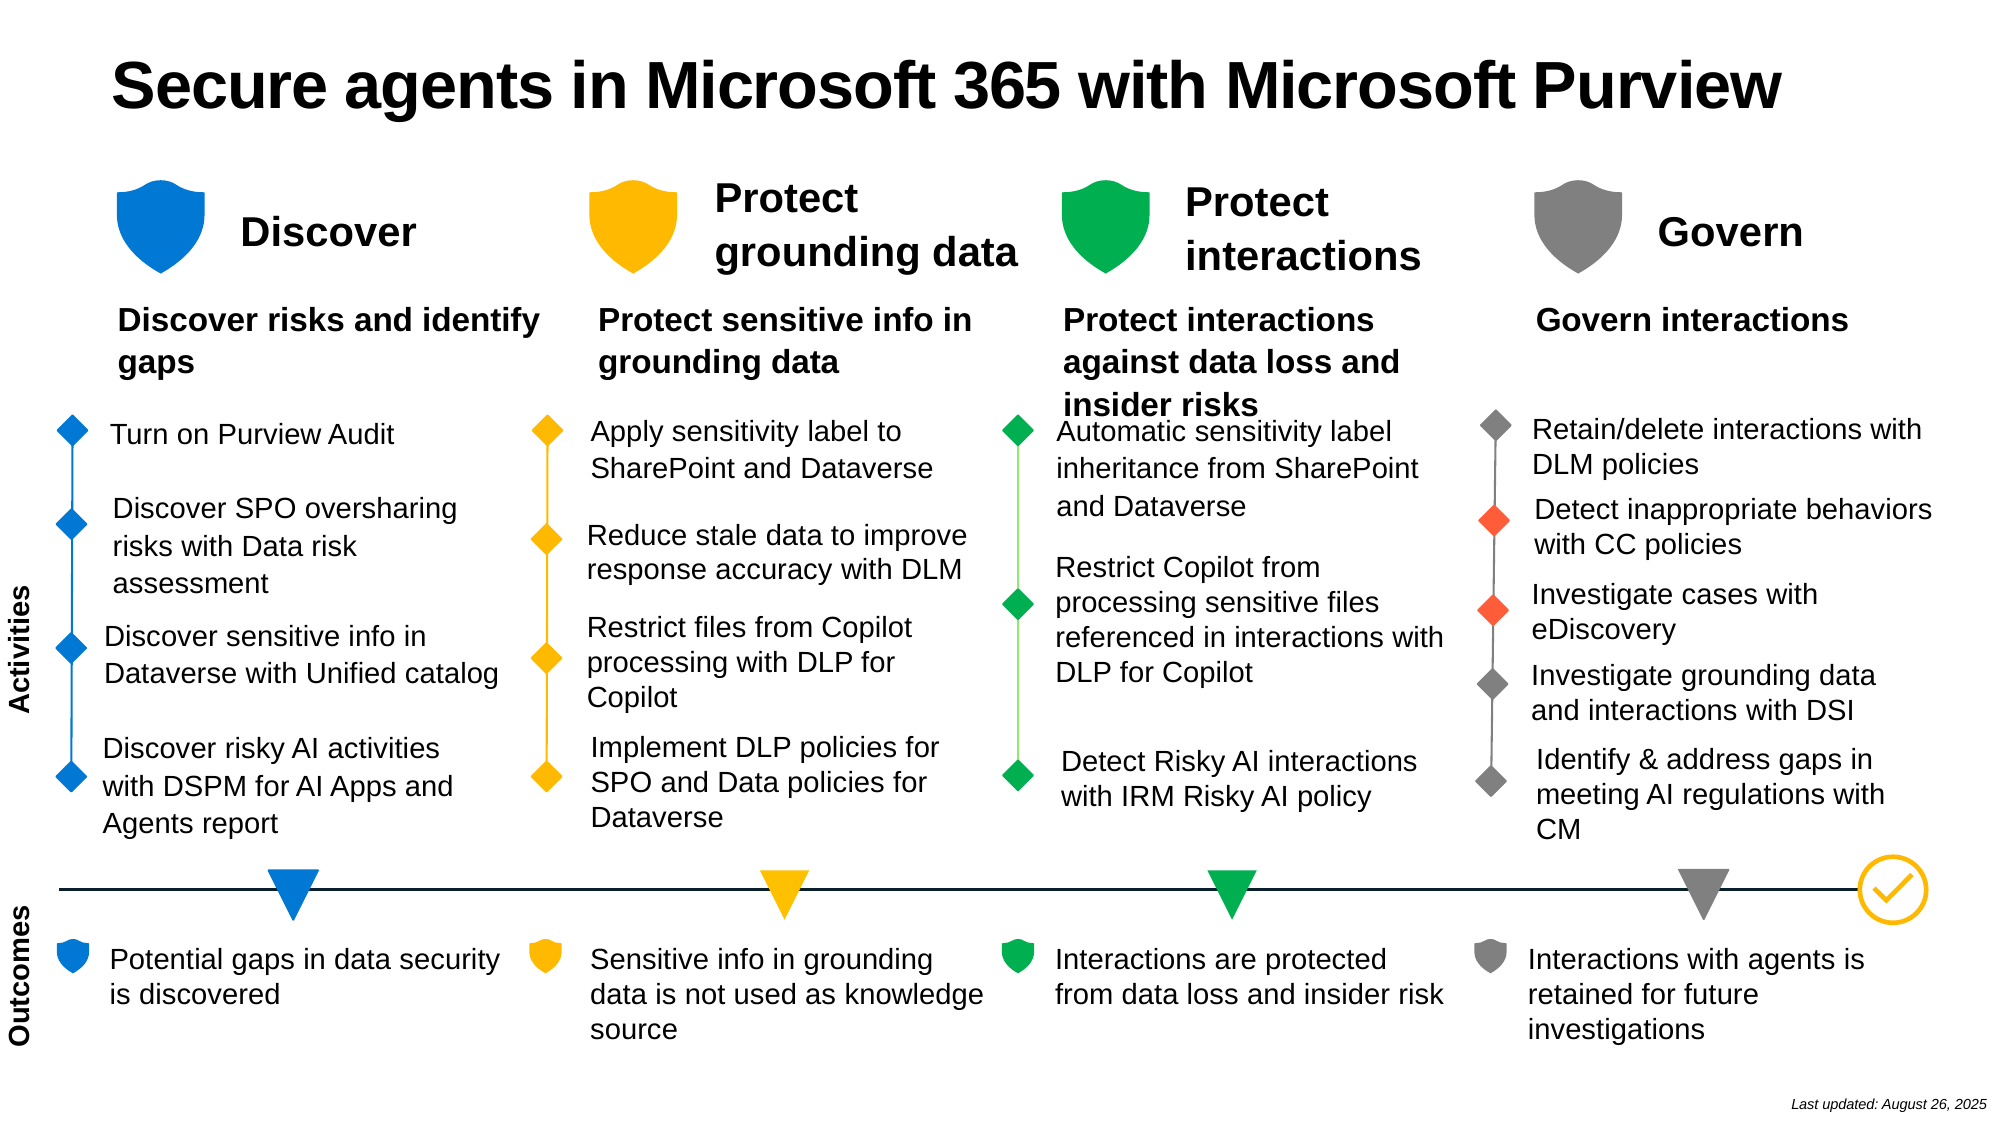

Secure agents in Microsoft 365 with Microsoft Purview
Protect grounding data
Protect interactions

Discover
Govern
Discover risks and identify gaps
Protect sensitive info in grounding data
Protect interactions against data loss and insider risks
Govern interactions
Apply sensitivity label to SharePoint and Dataverse
Automatic sensitivity label inheritance from SharePoint and Dataverse

Retain/delete interactions with DLM policies

Turn on Purview Audit

Discover SPO oversharing risks with Data risk assessment
Detect inappropriate behaviors with CC policies

Reduce stale data to improve response accuracy with DLM

Restrict Copilot from processing sensitive files referenced in interactions with DLP for Copilot
Investigate cases with eDiscovery

Restrict files from Copilot processing with DLP for Copilot
Discover sensitive info in Dataverse with Unified catalog
Activities

Investigate grounding data and interactions with DSI

Discover risky AI activities with DSPM for AI Apps and Agents report
Implement DLP policies for SPO and Data policies for Dataverse
Identify & address gaps in meeting AI regulations with CM
Detect Risky AI interactions with IRM Risky AI policy

Potential gaps in data security is discovered

Sensitive info in grounding data is not used as knowledge source

Interactions are protected from data loss and insider risk

Interactions with agents is retained for future investigations
Outcomes
Last updated: August 26, 2025